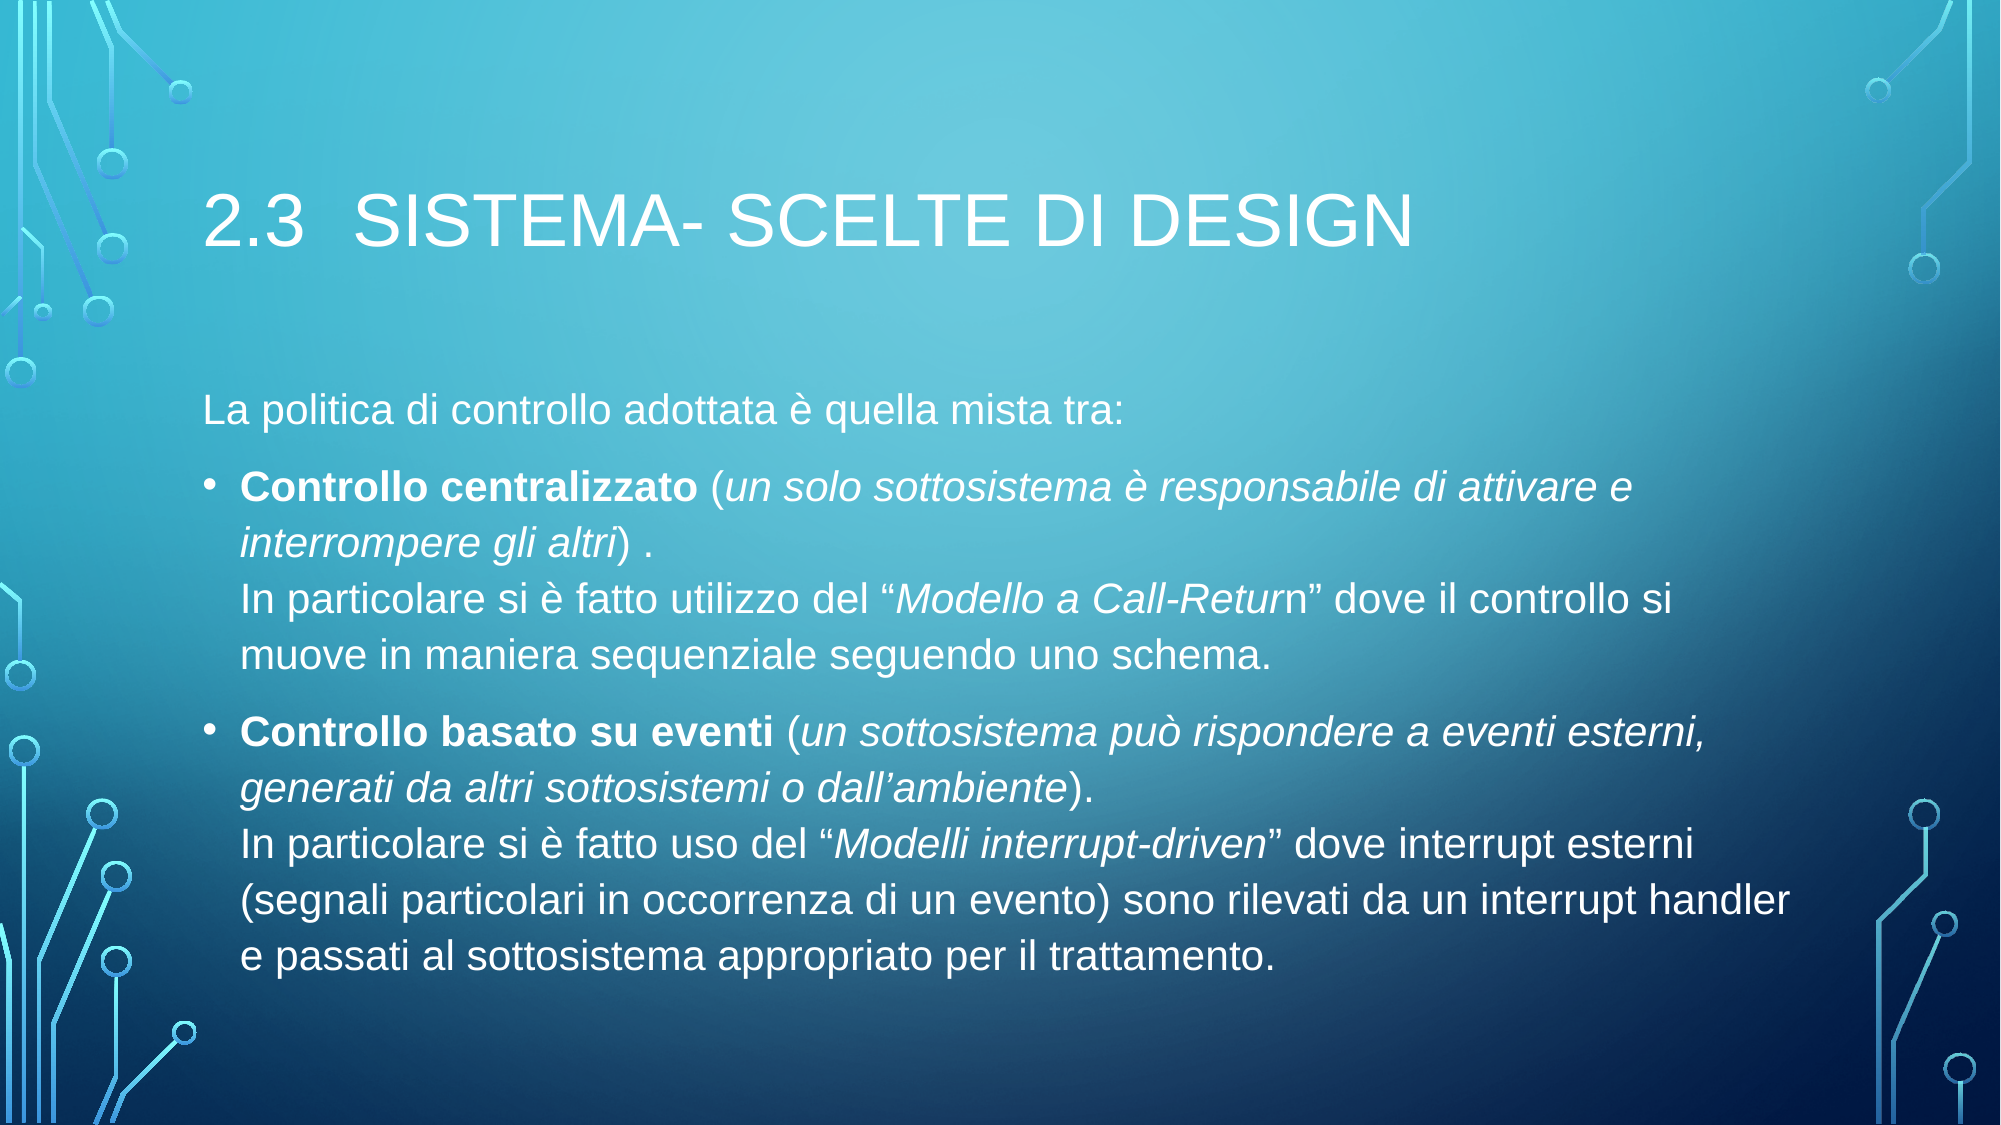

# 2.3 	SISTEMA- SCELTE DI DESIGN
La politica di controllo adottata è quella mista tra:
Controllo centralizzato (un solo sottosistema è responsabile di attivare e interrompere gli altri) .
In particolare si è fatto utilizzo del “Modello a Call-Return” dove il controllo si muove in maniera sequenziale seguendo uno schema.
Controllo basato su eventi (un sottosistema può rispondere a eventi esterni, generati da altri sottosistemi o dall’ambiente).
In particolare si è fatto uso del “Modelli interrupt-driven” dove interrupt esterni (segnali particolari in occorrenza di un evento) sono rilevati da un interrupt handler e passati al sottosistema appropriato per il trattamento.